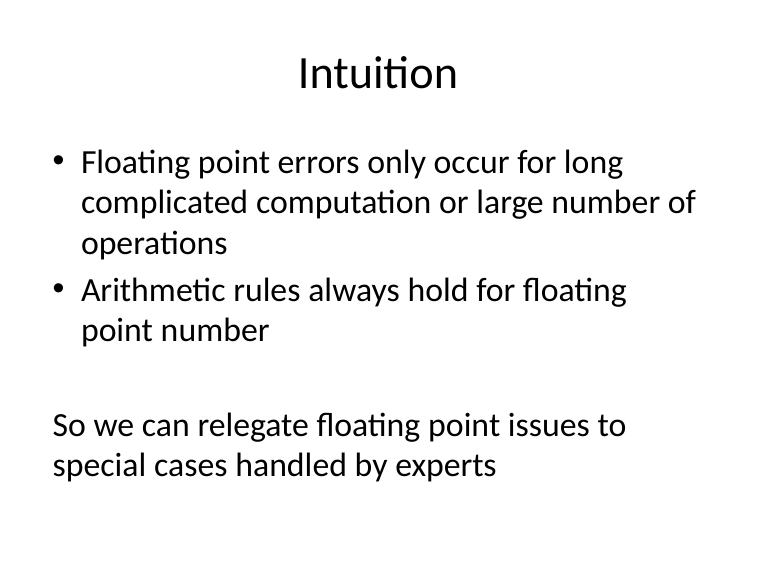

# Intuition
Floating point errors only occur for long complicated computation or large number of operations
Arithmetic rules always hold for floating point number

So we can relegate floating point issues to special cases handled by experts